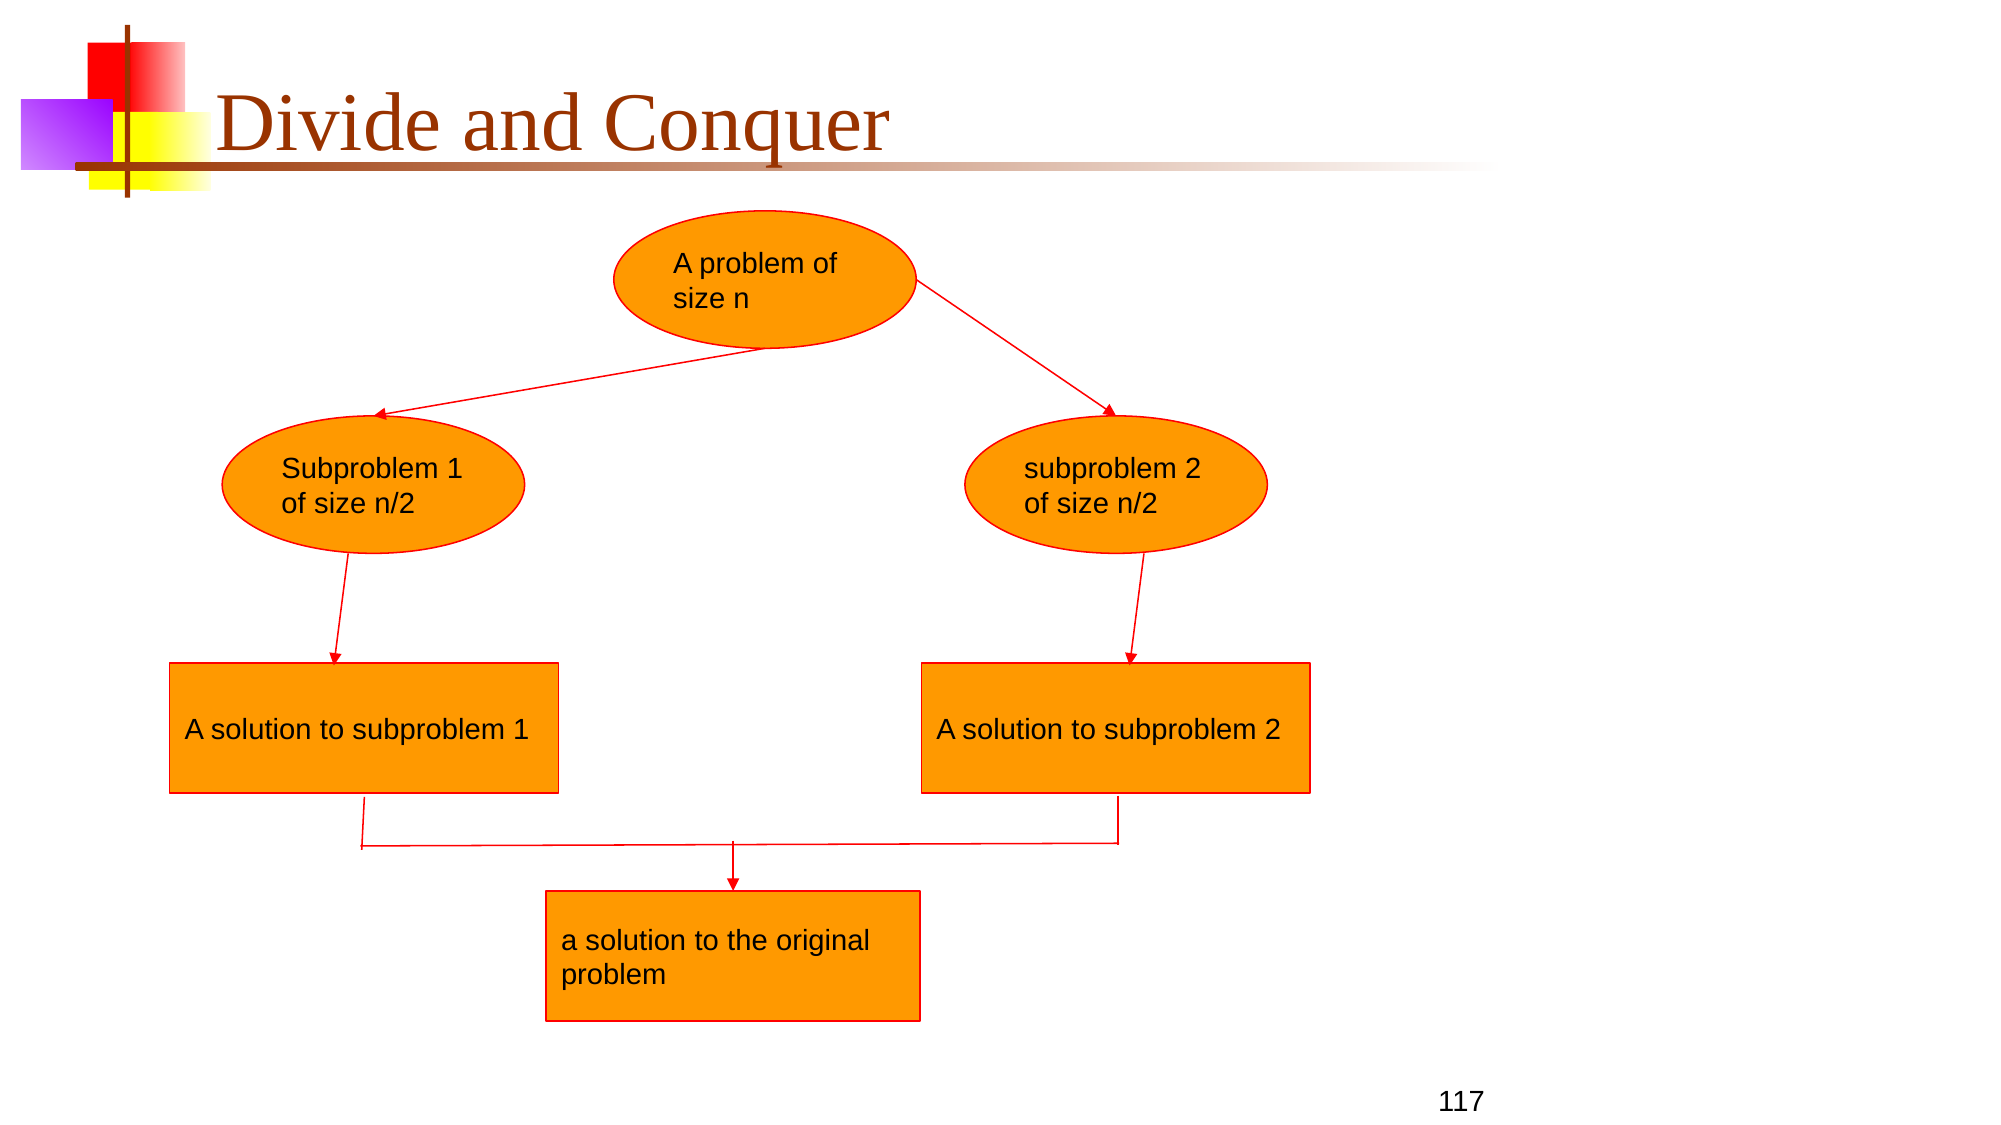

# Divide and Conquer
A problem of size n

Subproblem 1 of size n/2
subproblem 2 of size n/2
A solution to subproblem 1
A solution to subproblem 2
a solution to the original problem
117